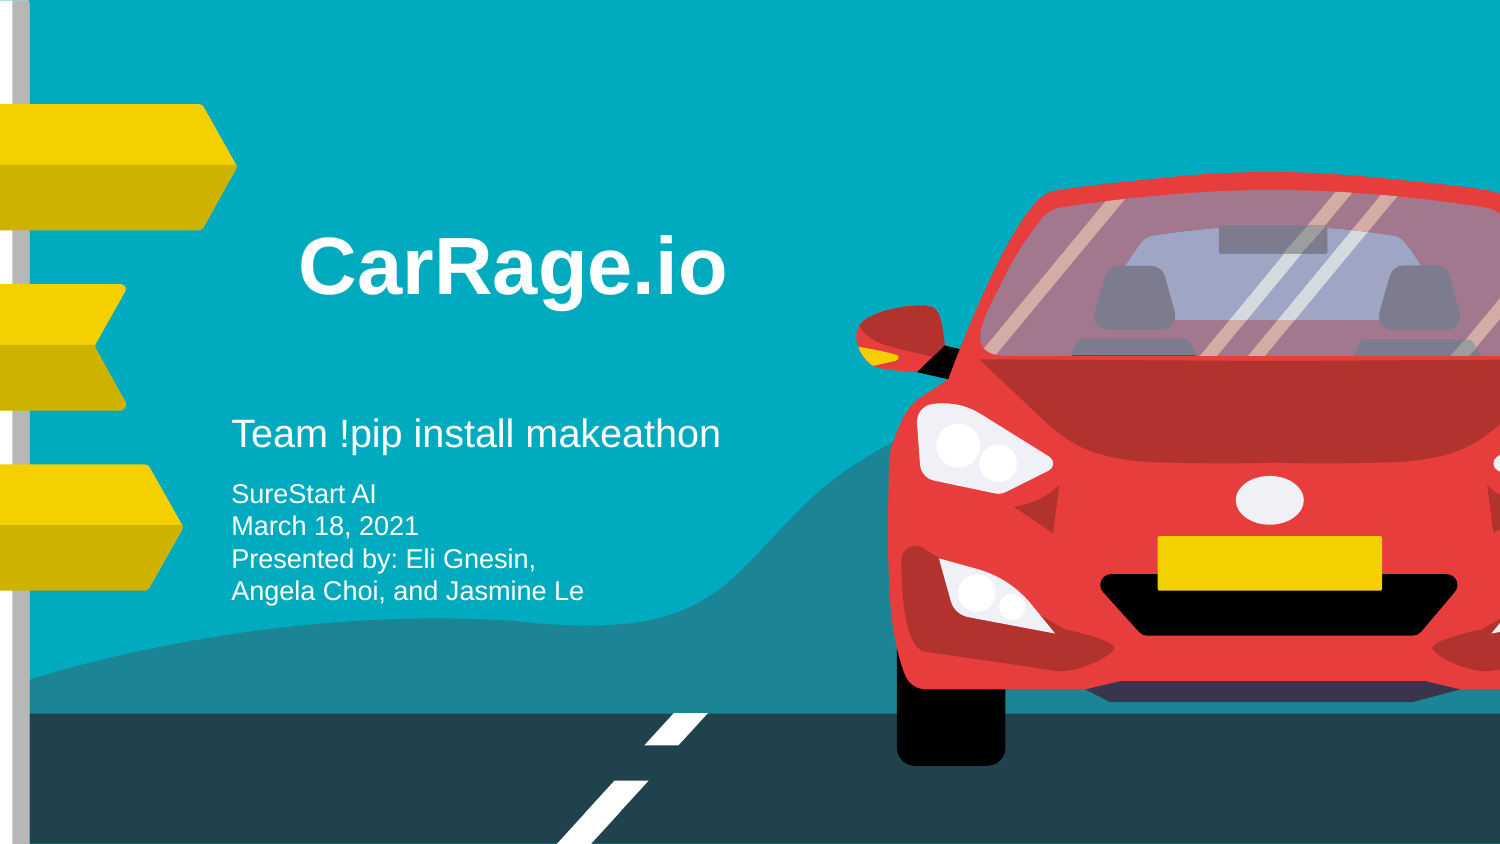

# CarRage.io

Team !pip install makeathon

SureStart AI
March 18, 2021
Presented by: Eli Gnesin,
Angela Choi, and Jasmine Le